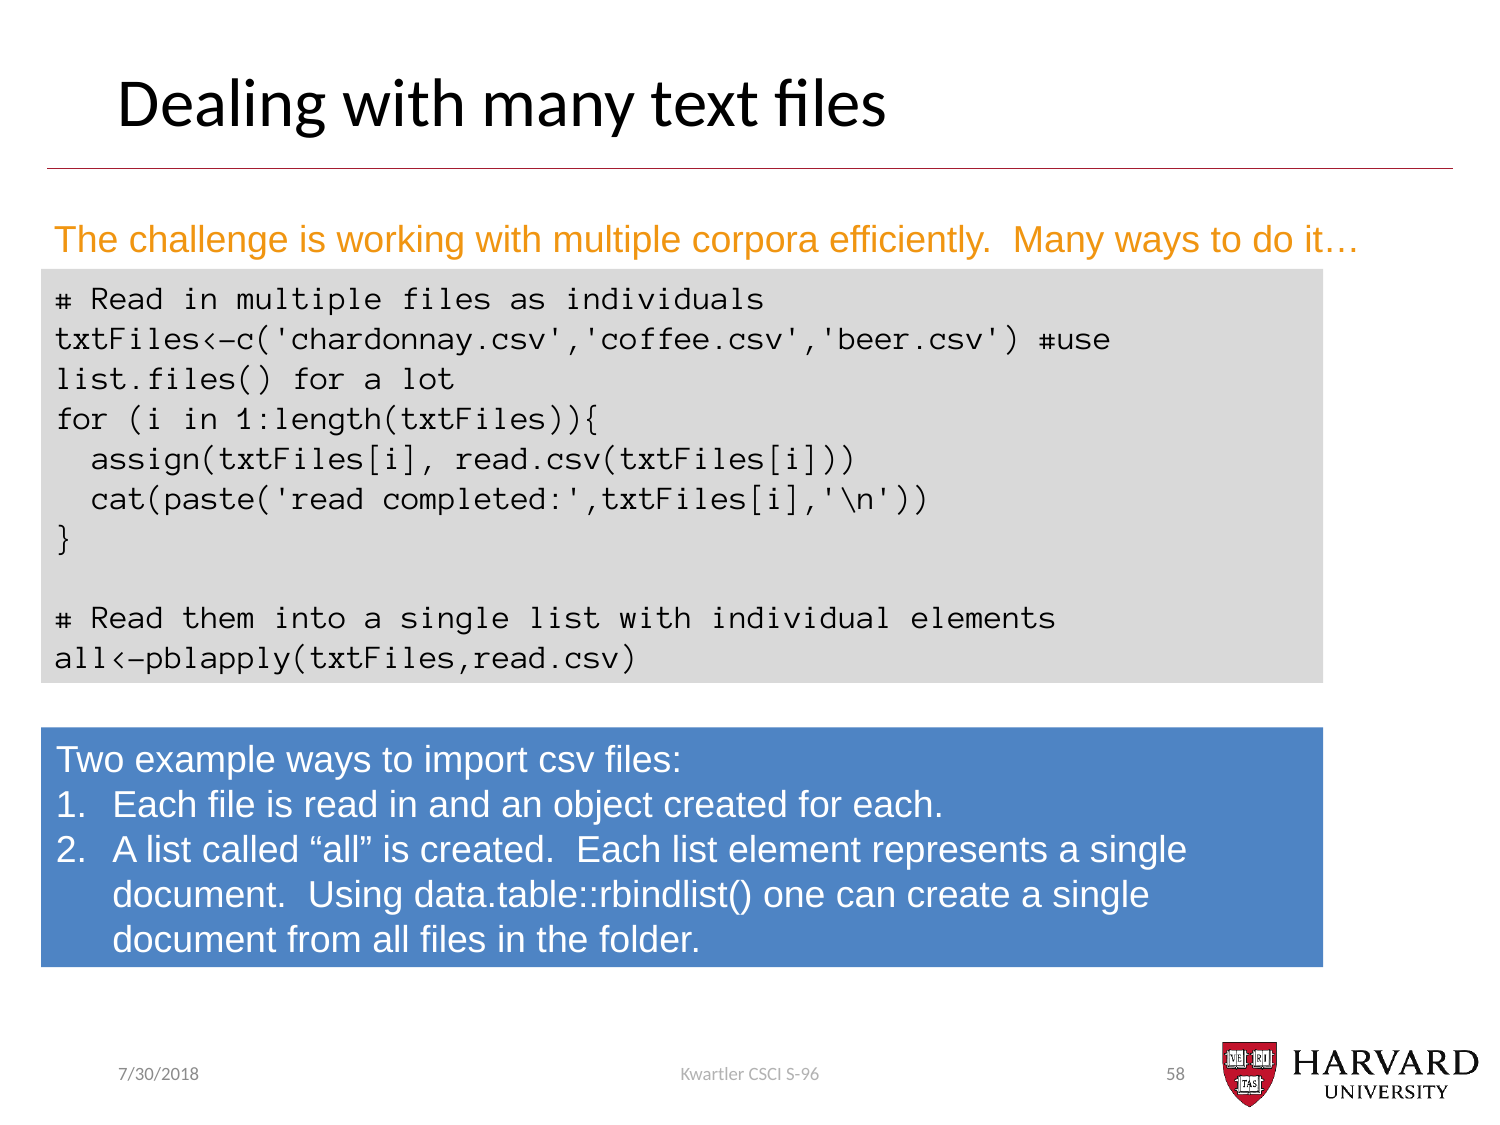

# Dealing with many text files
The challenge is working with multiple corpora efficiently.  Many ways to do it…
# Read in multiple files as individuals
txtFiles<-c('chardonnay.csv','coffee.csv','beer.csv') #use list.files() for a lot
for (i in 1:length(txtFiles)){
  assign(txtFiles[i], read.csv(txtFiles[i]))
  cat(paste('read completed:',txtFiles[i],'\n'))
}

# Read them into a single list with individual elements
all<-pblapply(txtFiles,read.csv)
Two example ways to import csv files:
Each file is read in and an object created for each.
A list called “all” is created.  Each list element represents a single document.  Using data.table::rbindlist() one can create a single document from all files in the folder.
7/30/2018
Kwartler CSCI S-96
58